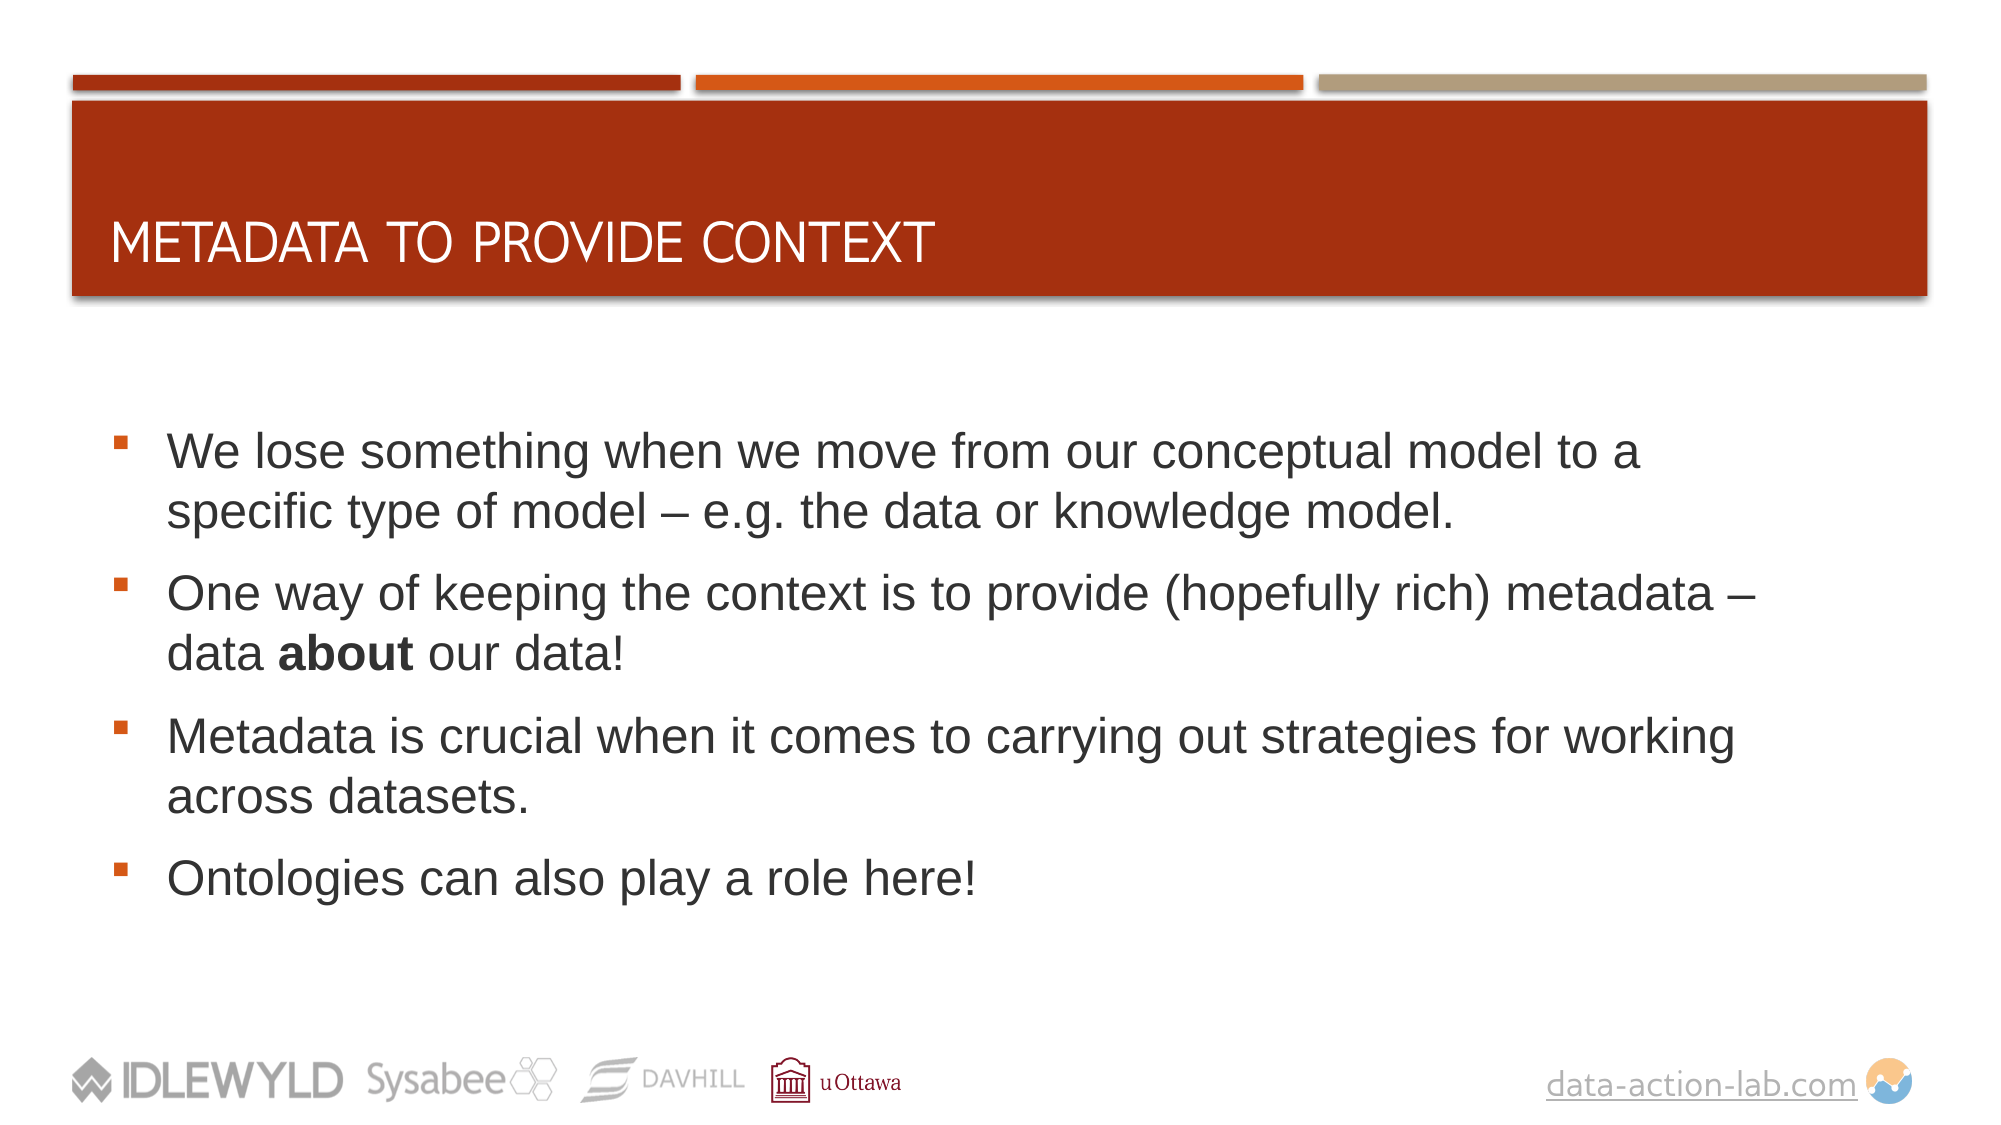

# Metadata To Provide Context
We lose something when we move from our conceptual model to a specific type of model – e.g. the data or knowledge model.
One way of keeping the context is to provide (hopefully rich) metadata – data about our data!
Metadata is crucial when it comes to carrying out strategies for working across datasets.
Ontologies can also play a role here!